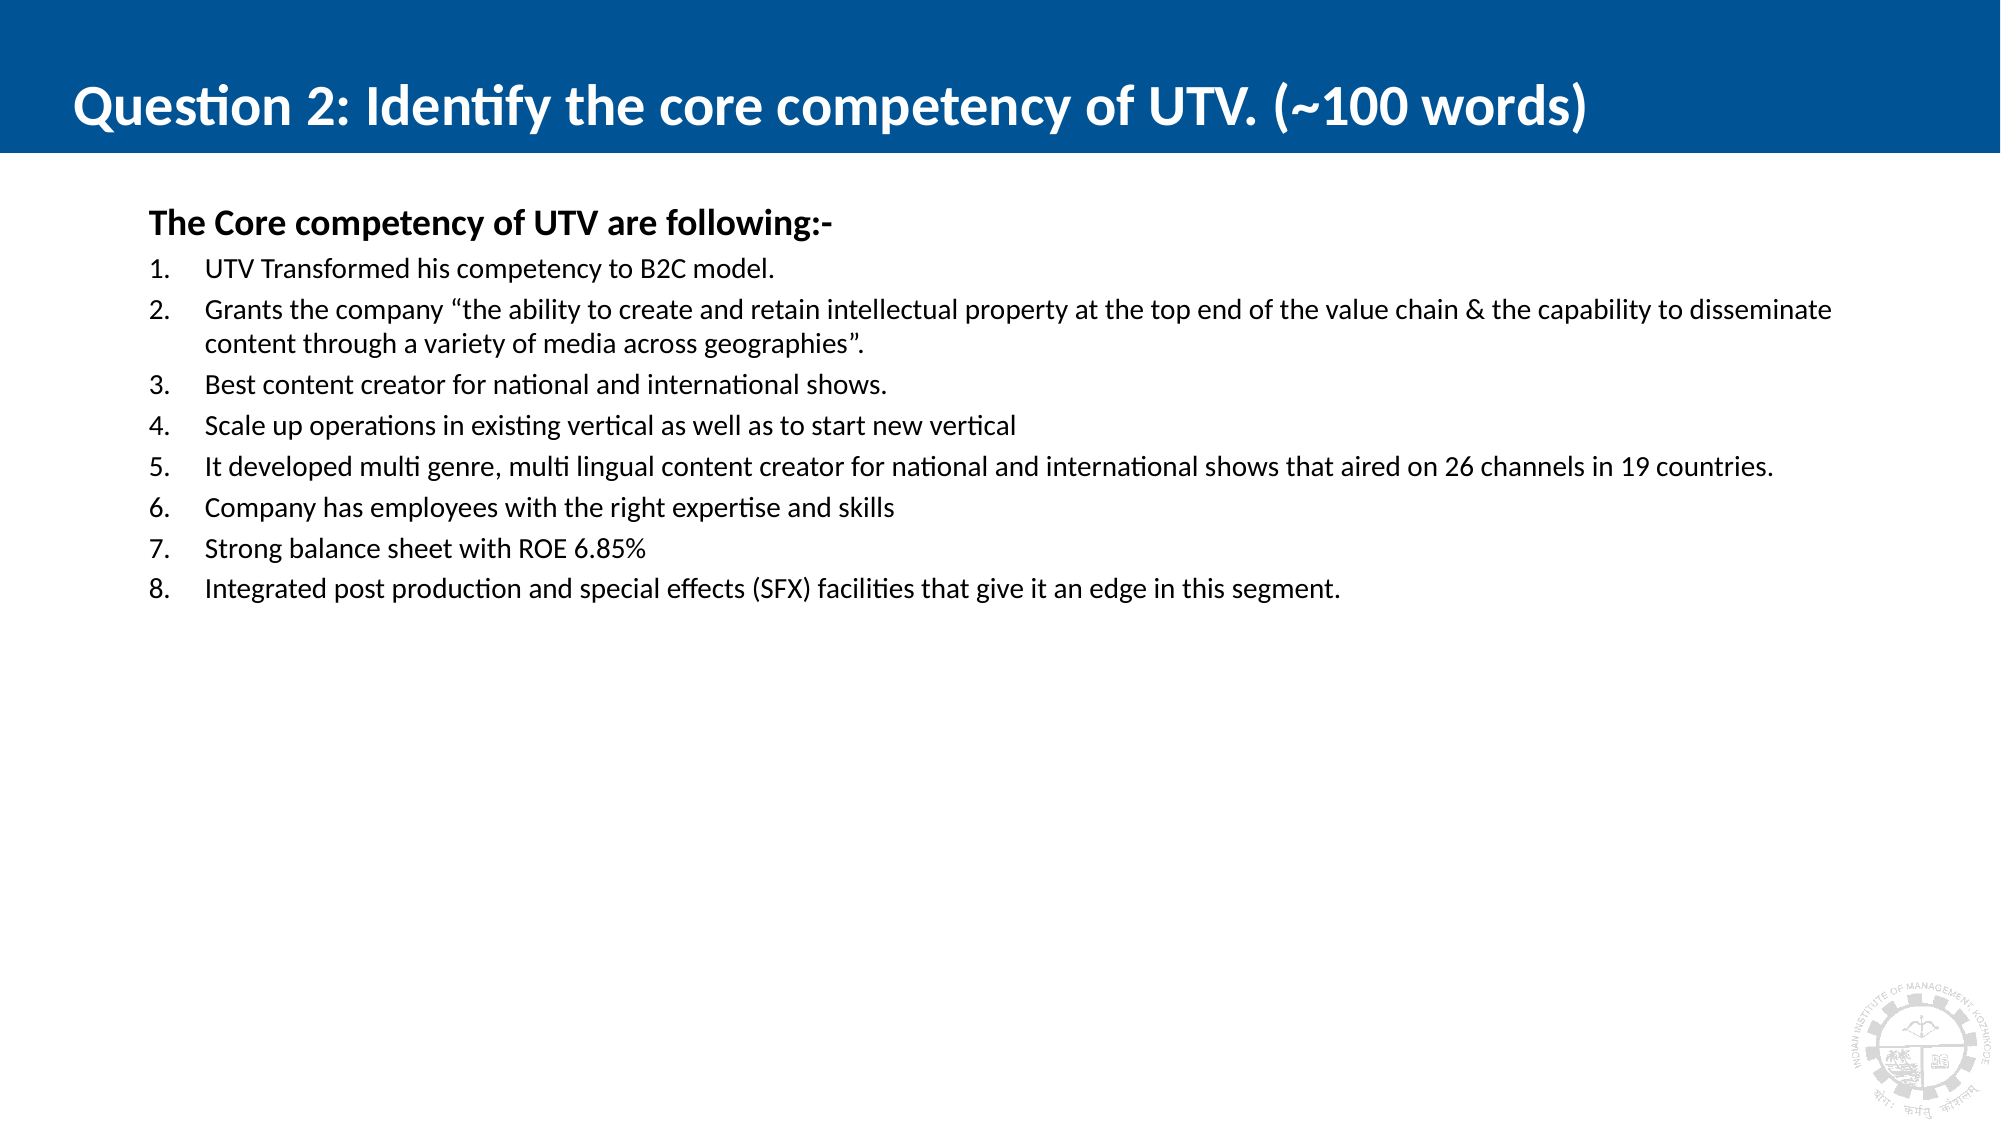

# Question 2: Identify the core competency of UTV. (~100 words)
The Core competency of UTV are following:-
UTV Transformed his competency to B2C model.
Grants the company “the ability to create and retain intellectual property at the top end of the value chain & the capability to disseminate content through a variety of media across geographies”.
Best content creator for national and international shows.
Scale up operations in existing vertical as well as to start new vertical
It developed multi genre, multi lingual content creator for national and international shows that aired on 26 channels in 19 countries.
Company has employees with the right expertise and skills
Strong balance sheet with ROE 6.85%
Integrated post production and special effects (SFX) facilities that give it an edge in this segment.